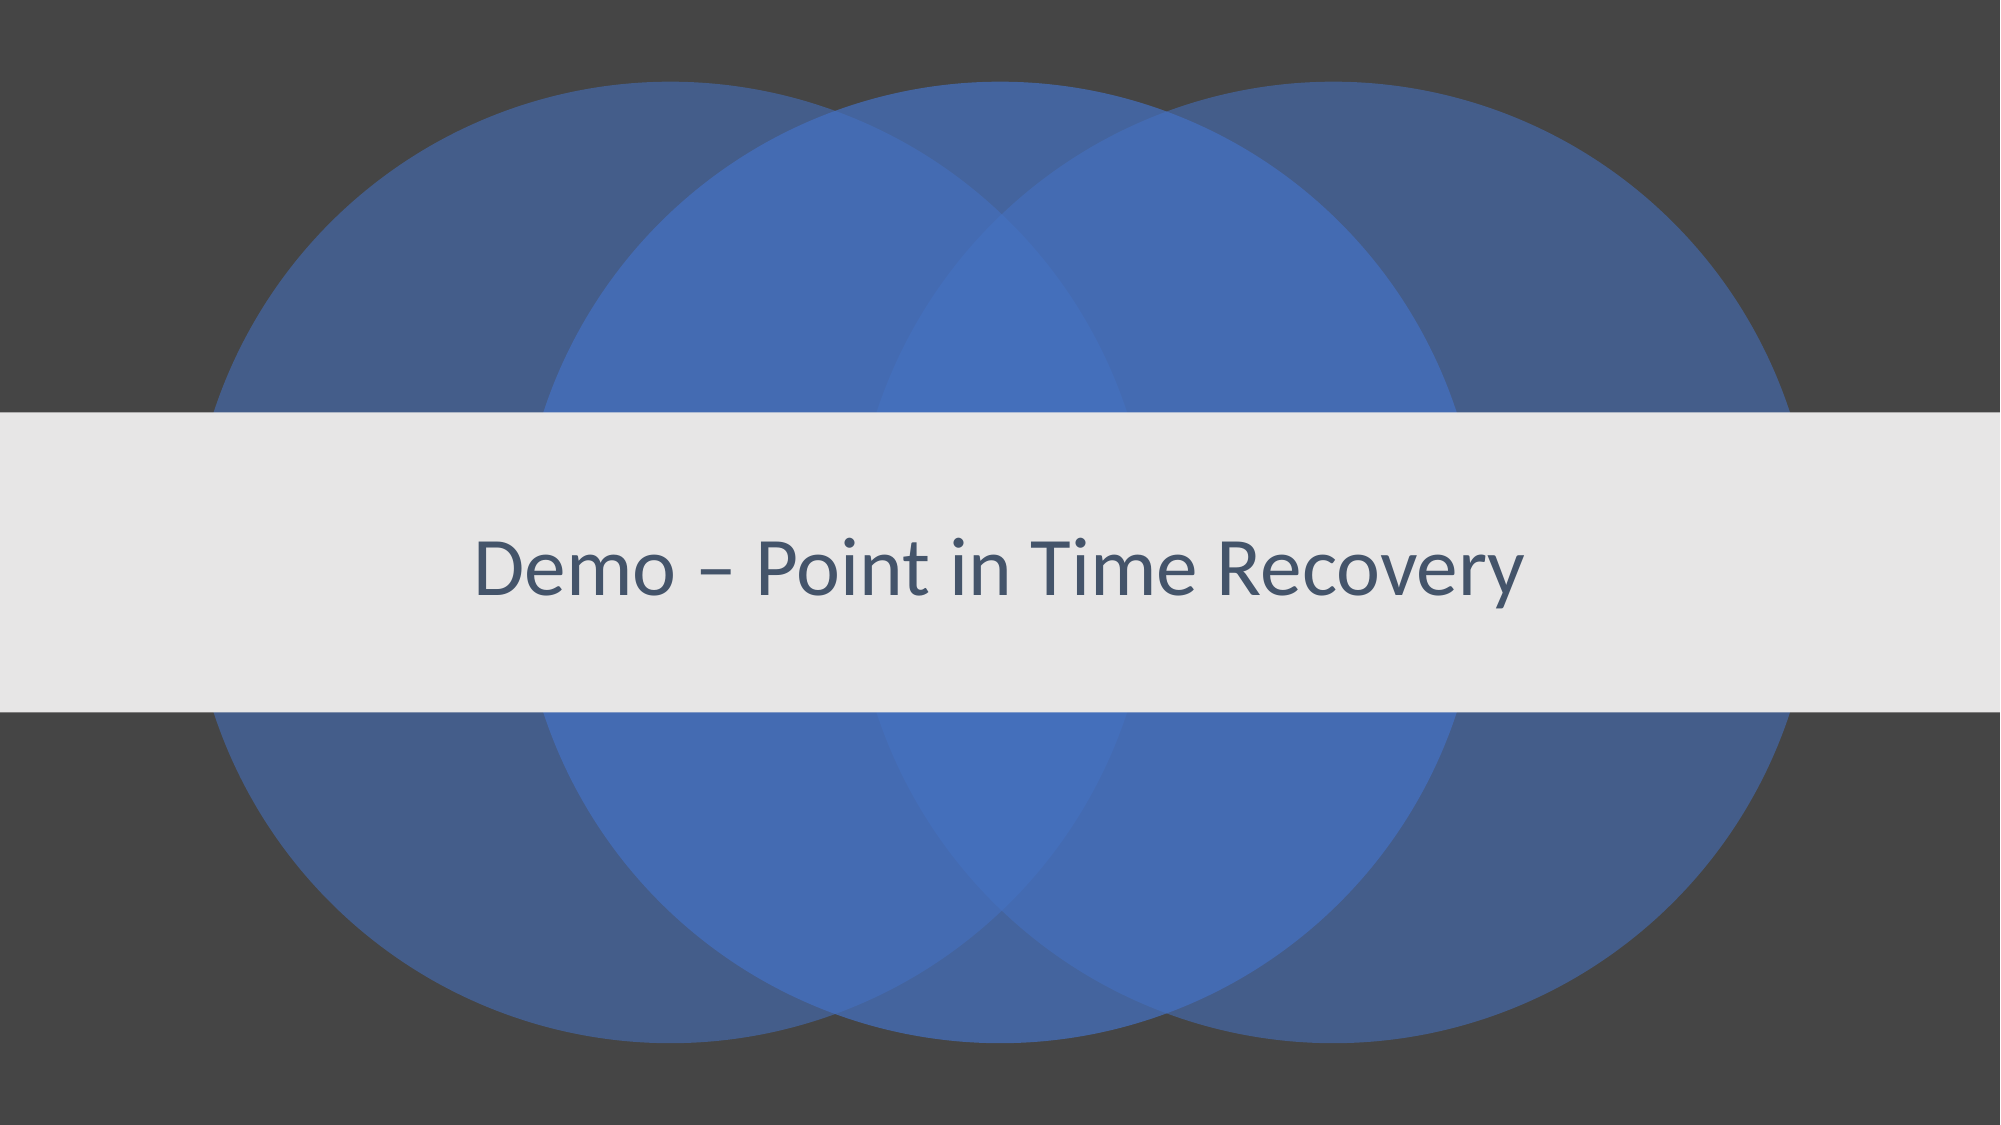

# Demo – Point in Time Recovery